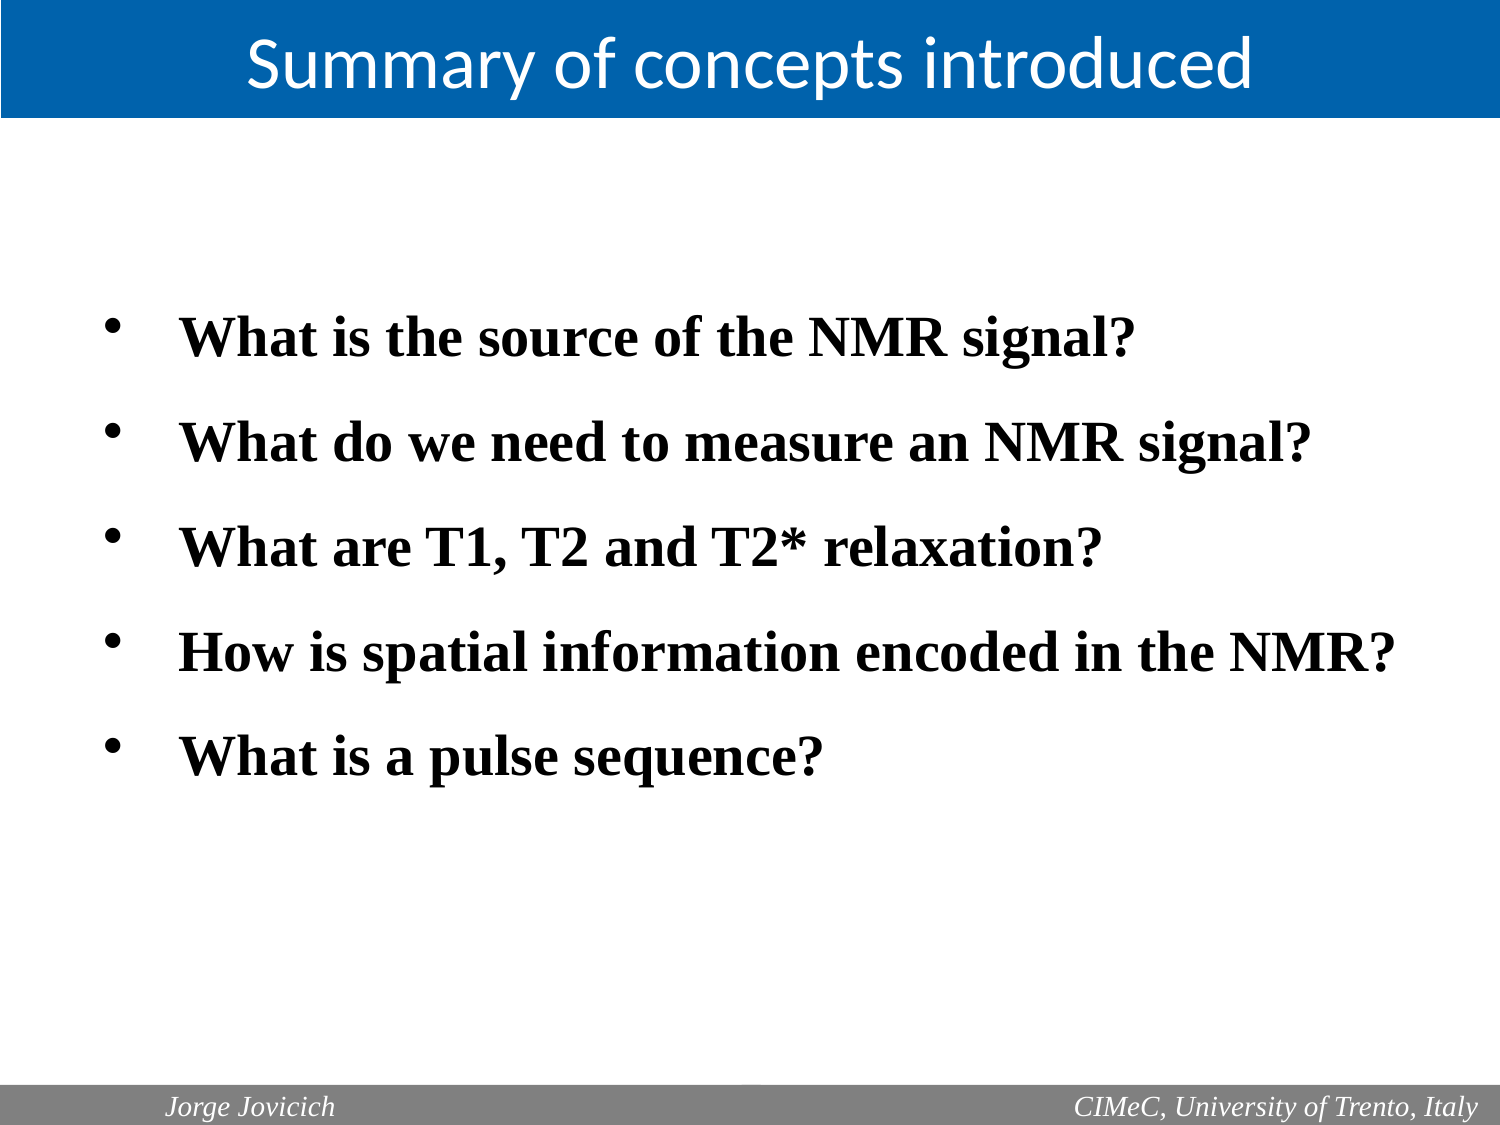

Summary of concepts introduced
What is the source of the NMR signal?
What do we need to measure an NMR signal?
What are T1, T2 and T2* relaxation?
How is spatial information encoded in the NMR?
What is a pulse sequence?
	Jorge Jovicich
     CIMeC, University of Trento, Italy